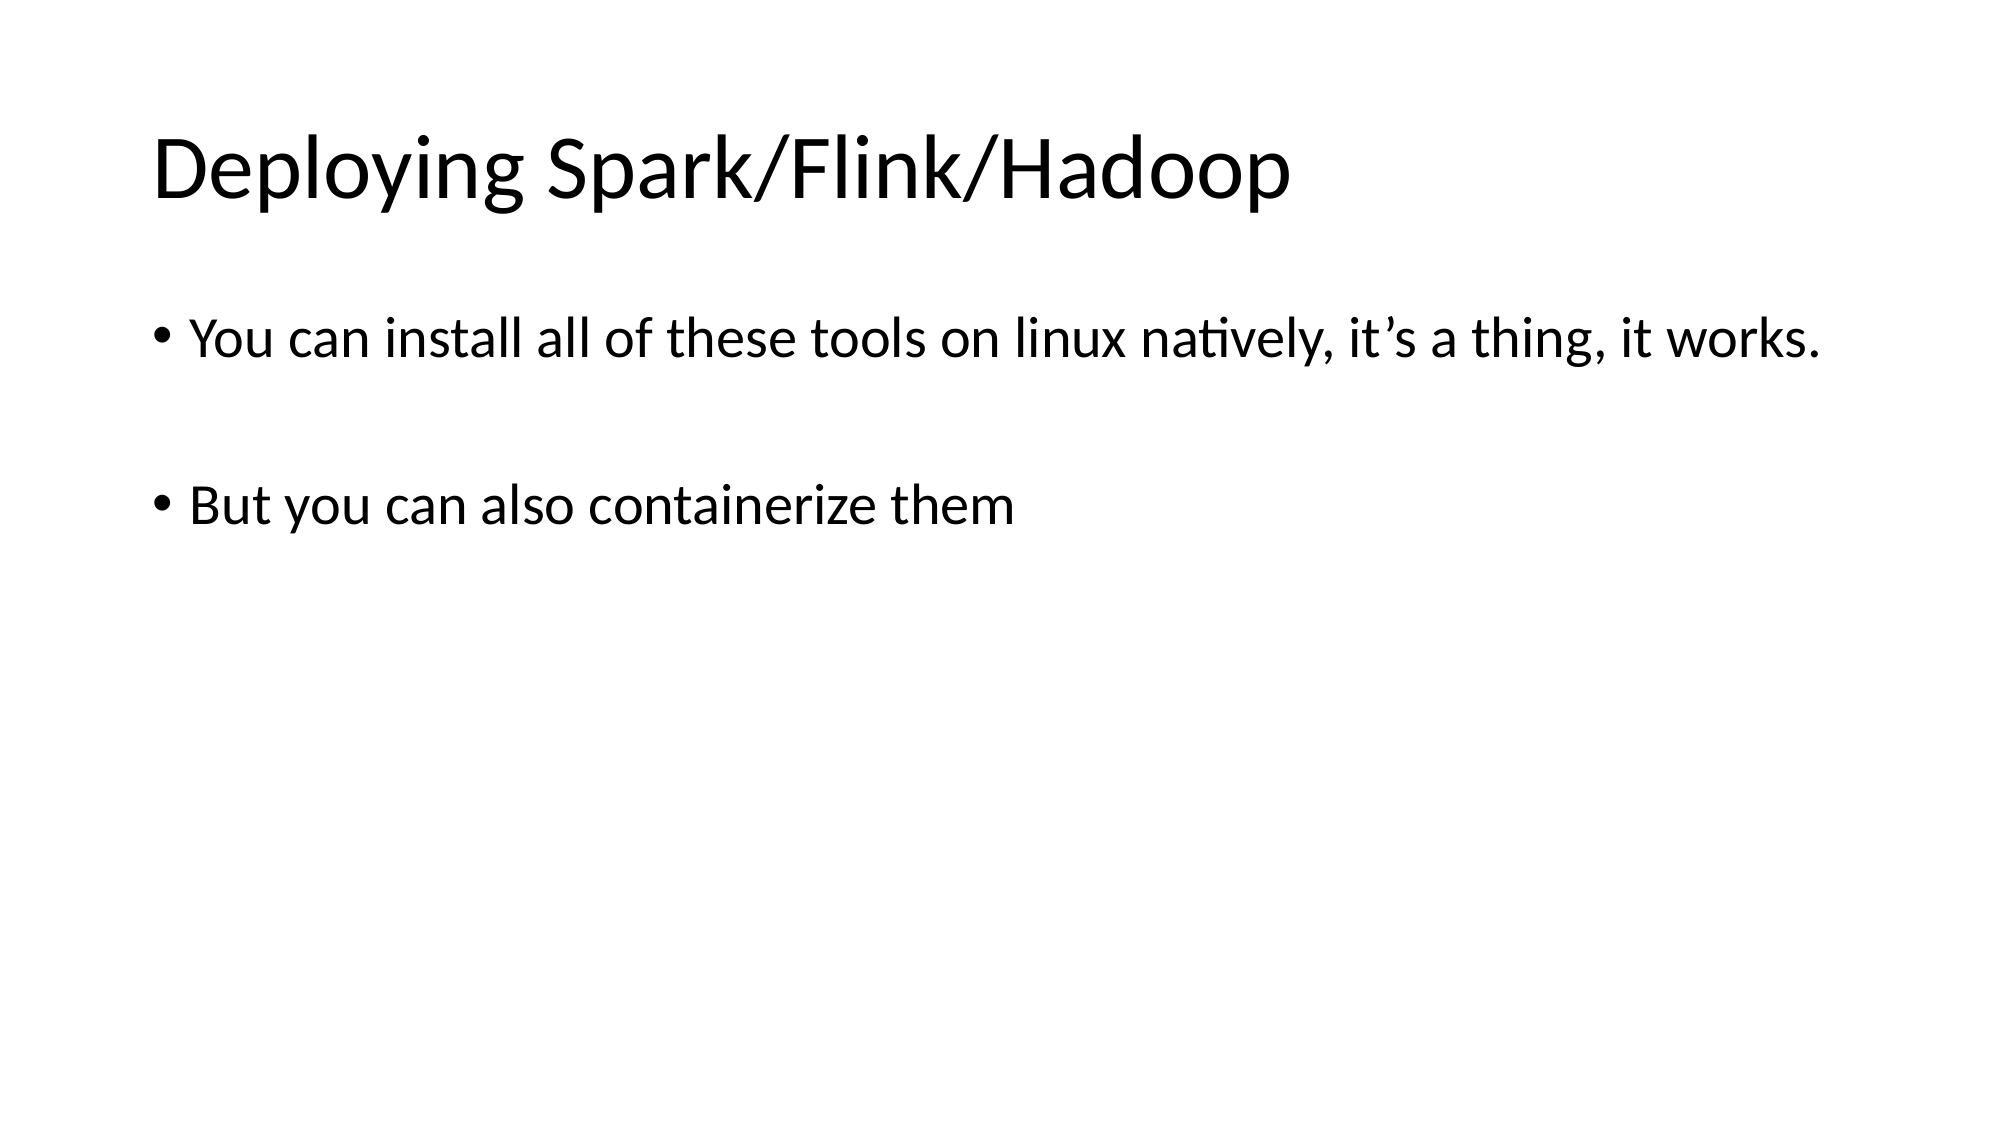

# Deploying Spark/Flink/Hadoop
You can install all of these tools on linux natively, it’s a thing, it works.

But you can also containerize them